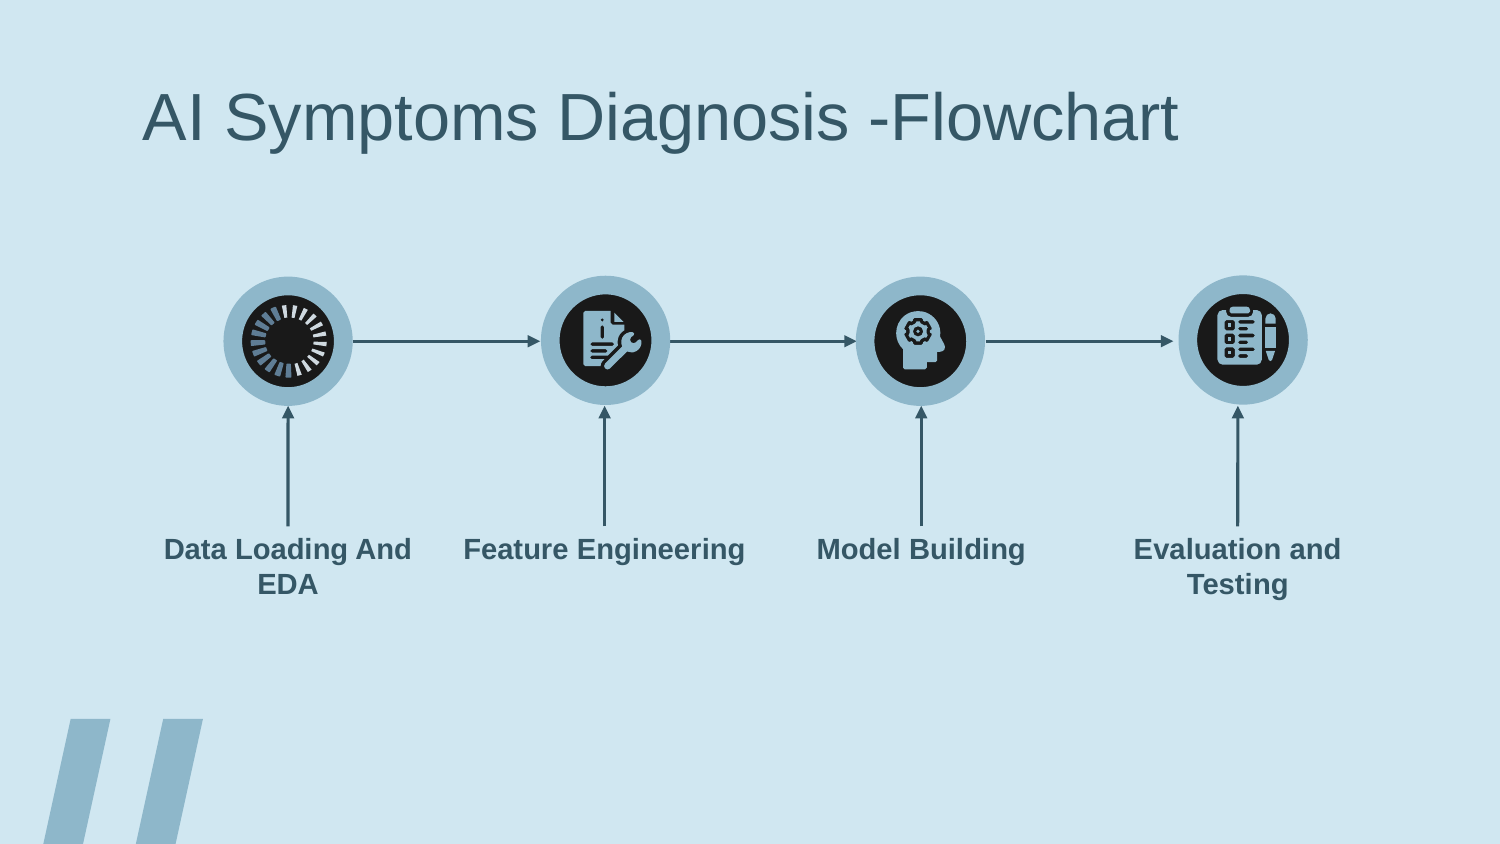

# AI Symptoms Diagnosis -Flowchart

Data Loading And EDA
Feature Engineering
Model Building
Evaluation and Testing